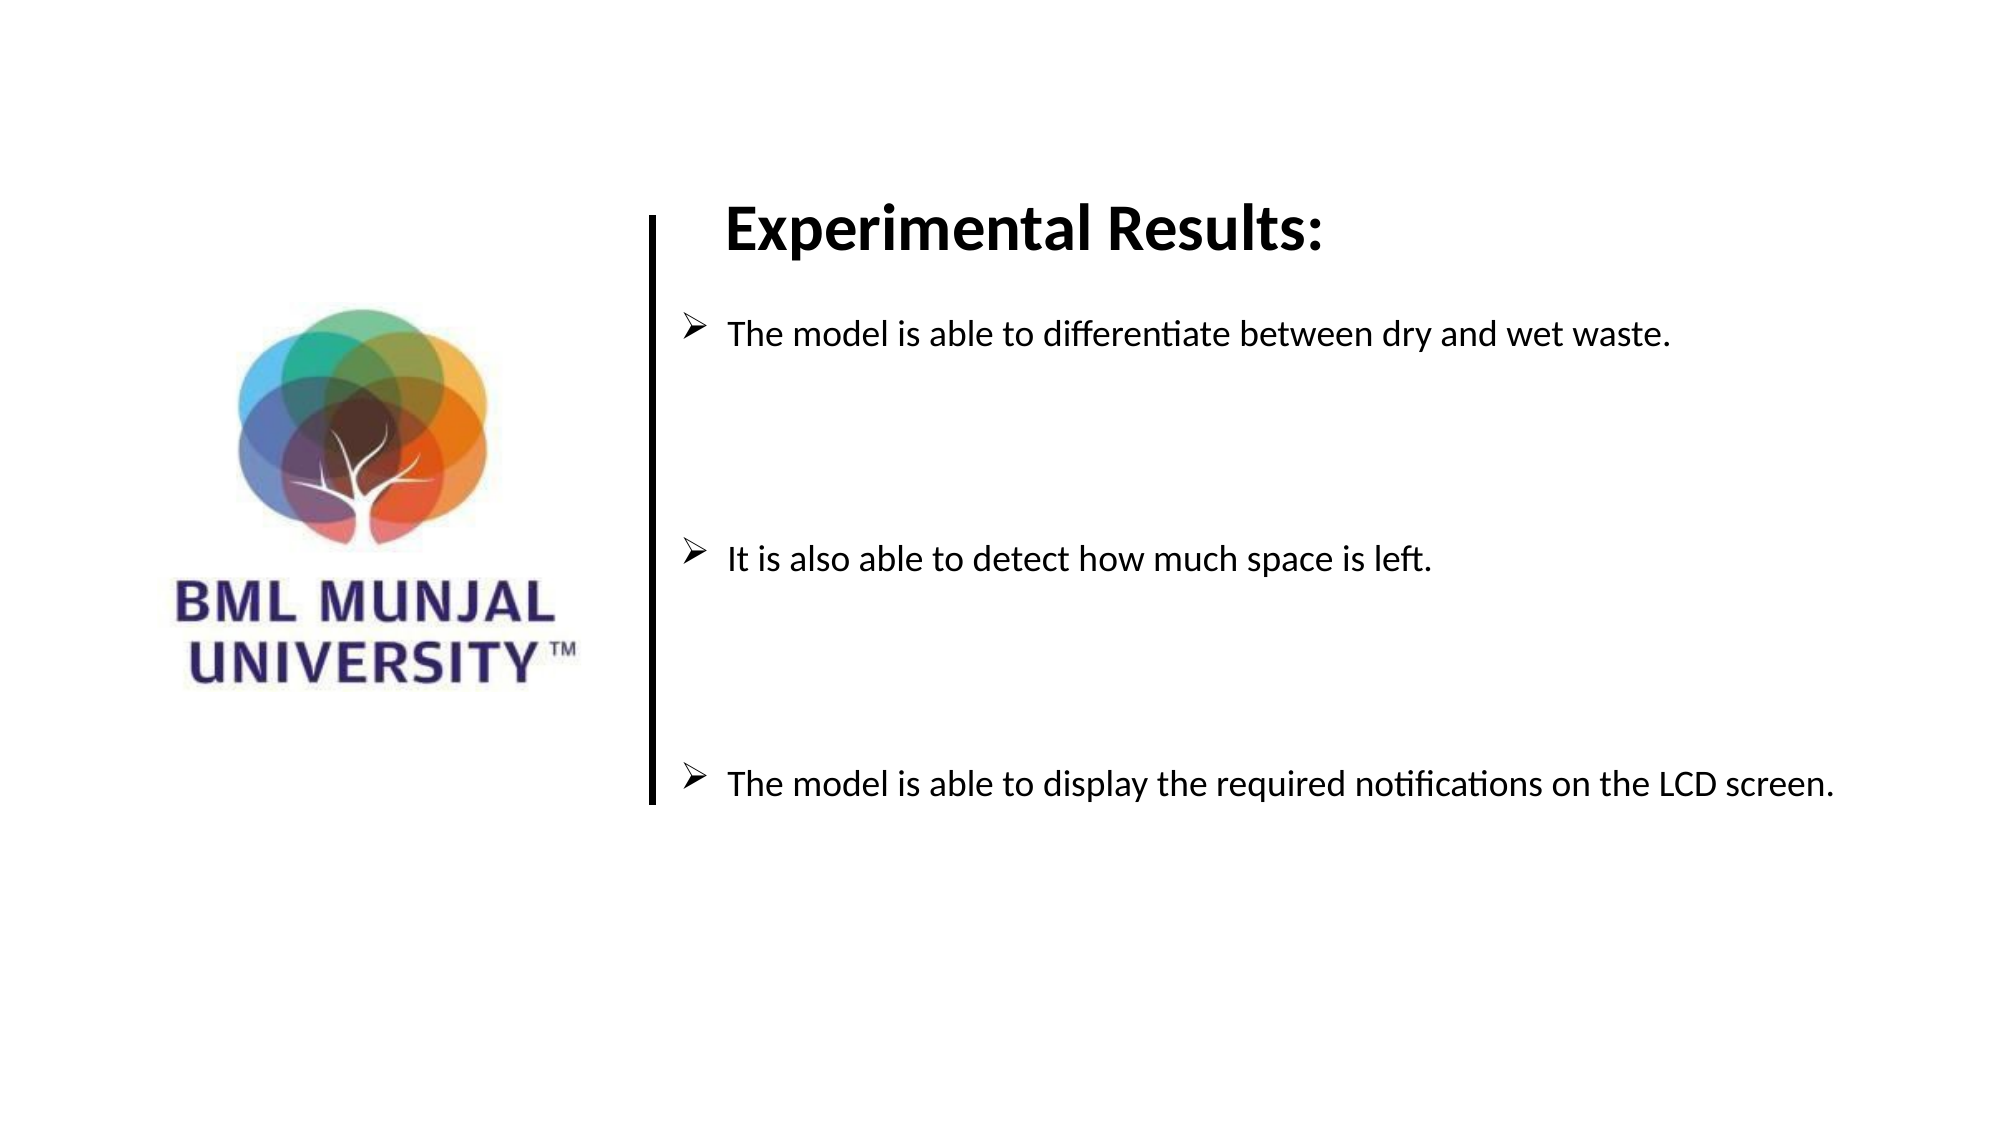

Experimental Results:

The model is able to differentiate between dry and wet waste.

It is also able to detect how much space is left.

The model is able to display the required notifications on the LCD screen.

SCHOOL OF ENGINEERING AND TECHNOLOGY